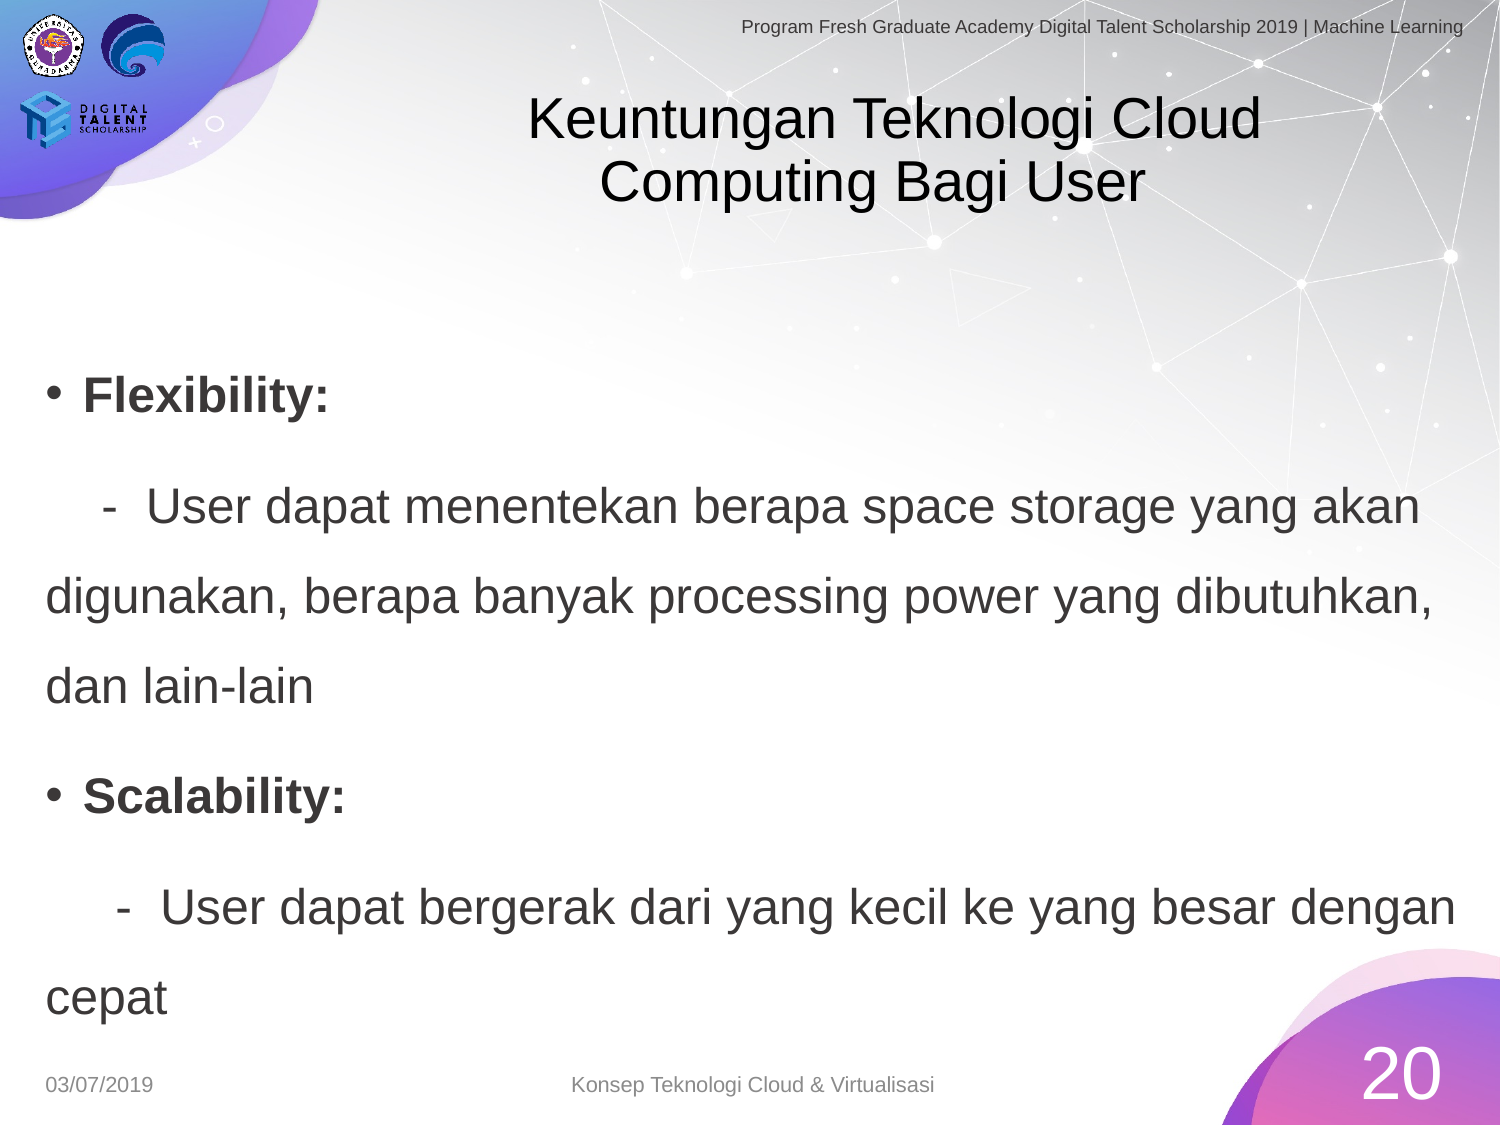

# Keuntungan Teknologi Cloud 	Computing Bagi User
Flexibility:
    -  User dapat menentekan berapa space storage yang akan digunakan, berapa banyak processing power yang dibutuhkan, dan lain-lain
Scalability:
     -  User dapat bergerak dari yang kecil ke yang besar dengan cepat
20
Konsep Teknologi Cloud & Virtualisasi
03/07/2019